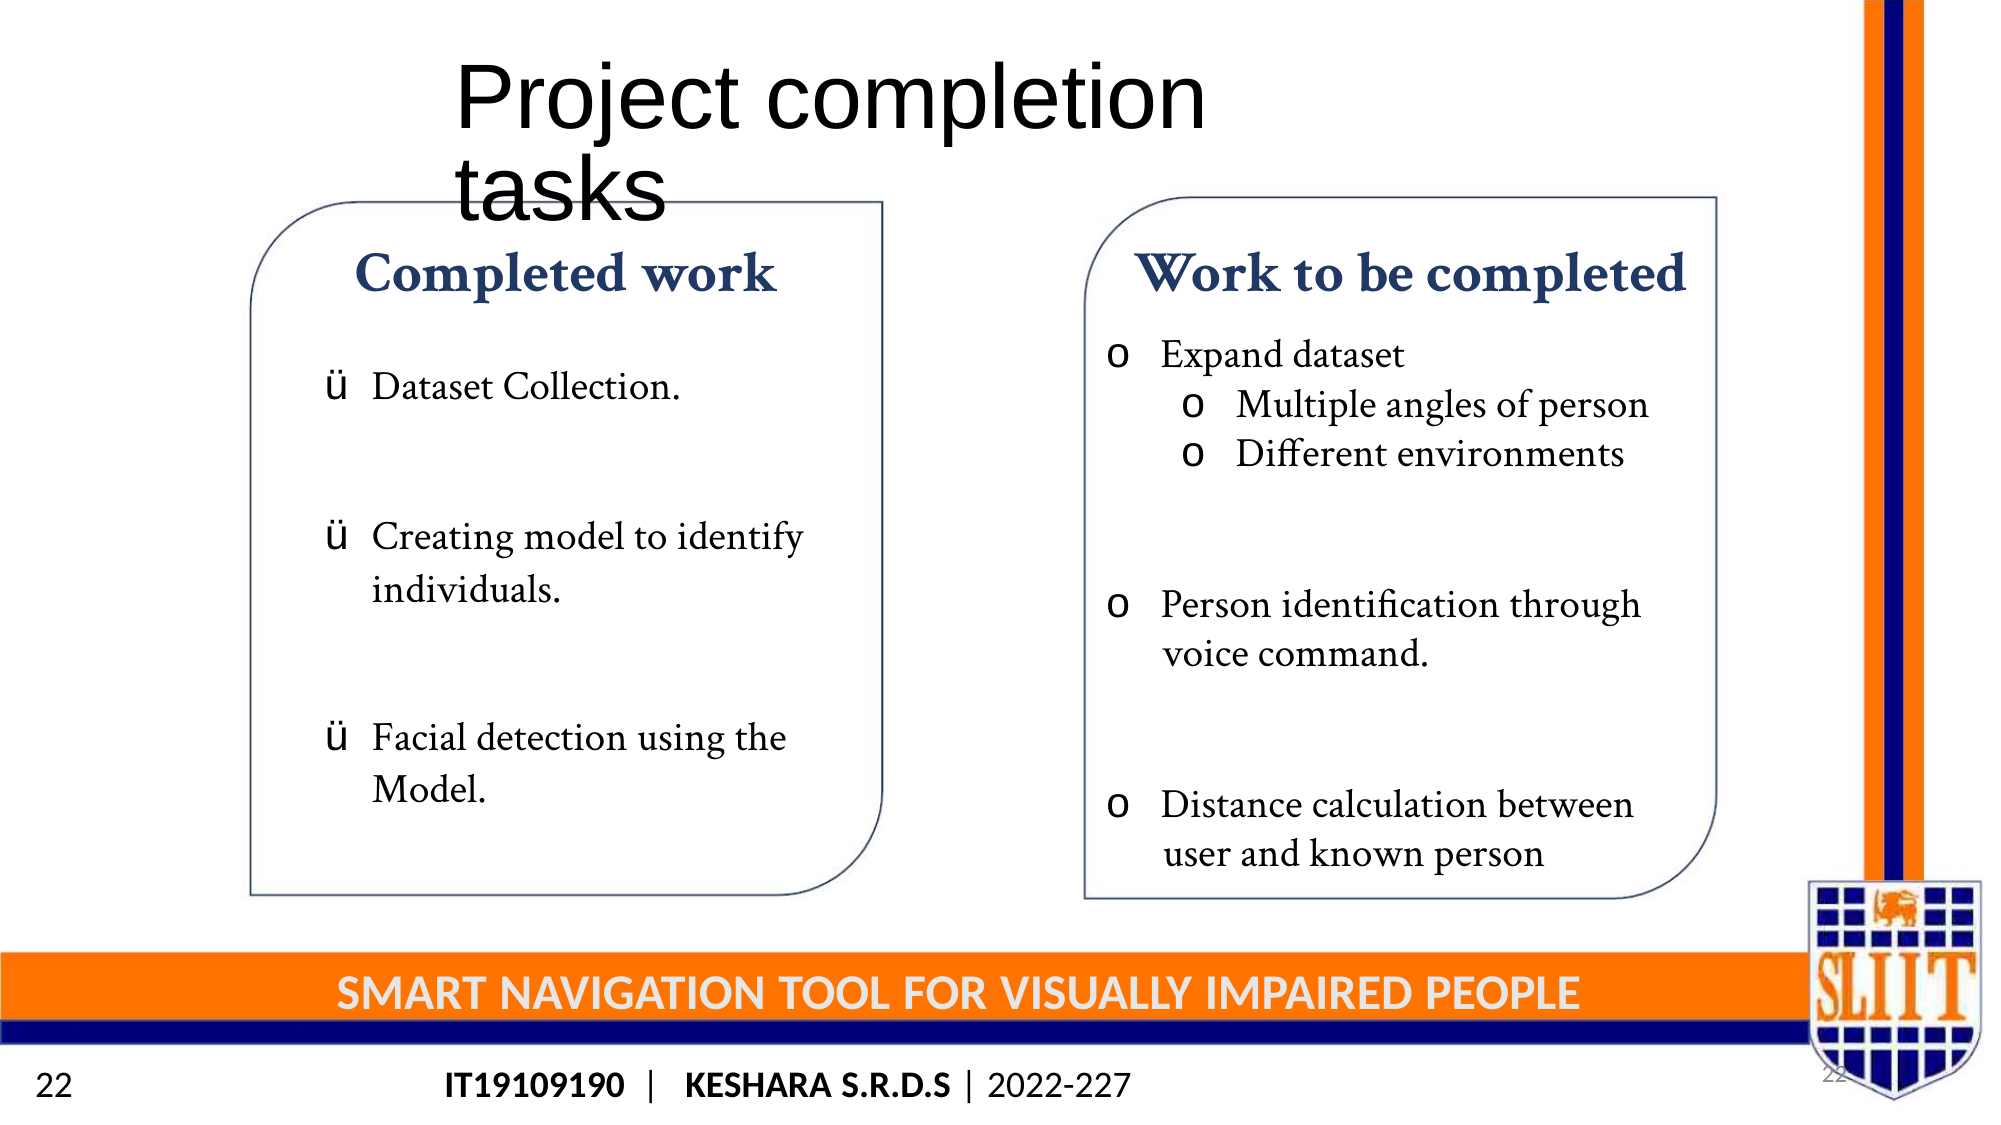

Project completion tasks
Completed work
Work to be completed
o Expand dataset
ü Dataset Collection.
o Multiple angles of person
o Different environments
ü Creating model to identify
individuals.
o Person identification through
voice command.
ü Facial detection using the
Model.
o Distance calculation between
user and known person
SMART NAVIGATION TOOL FOR VISUALLY IMPAIRED PEOPLE
22
22
IT19109190 | KESHARA S.R.D.S | 2022-227